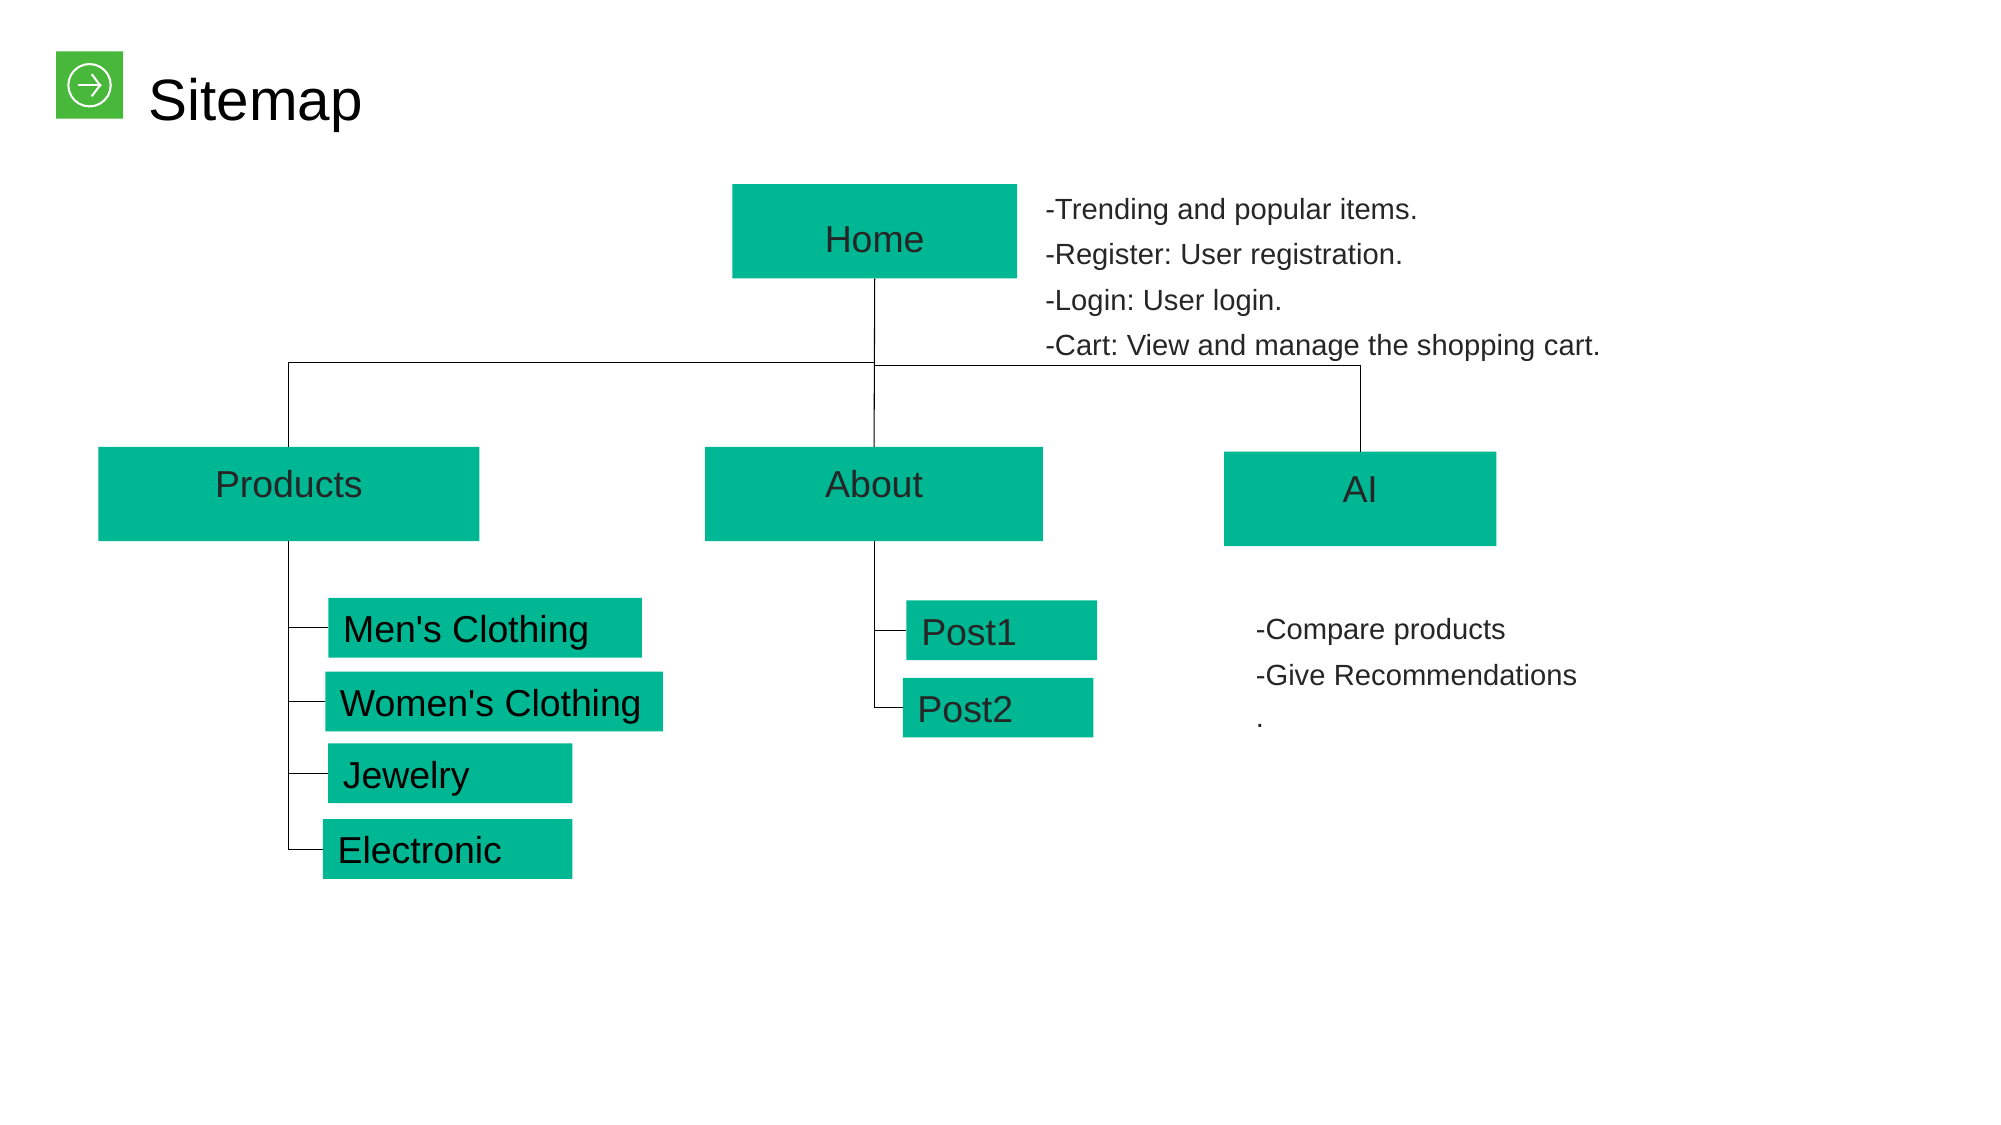

Sitemap

-Trending and popular items.
-Register: User registration.
-Login: User login.
-Cart: View and manage the shopping cart.

Home
Products
About
AI
Men's Clothing
Post1
-Compare products
-Give Recommendations
Women's Clothing
Post2
Jewelry
Electronic
.